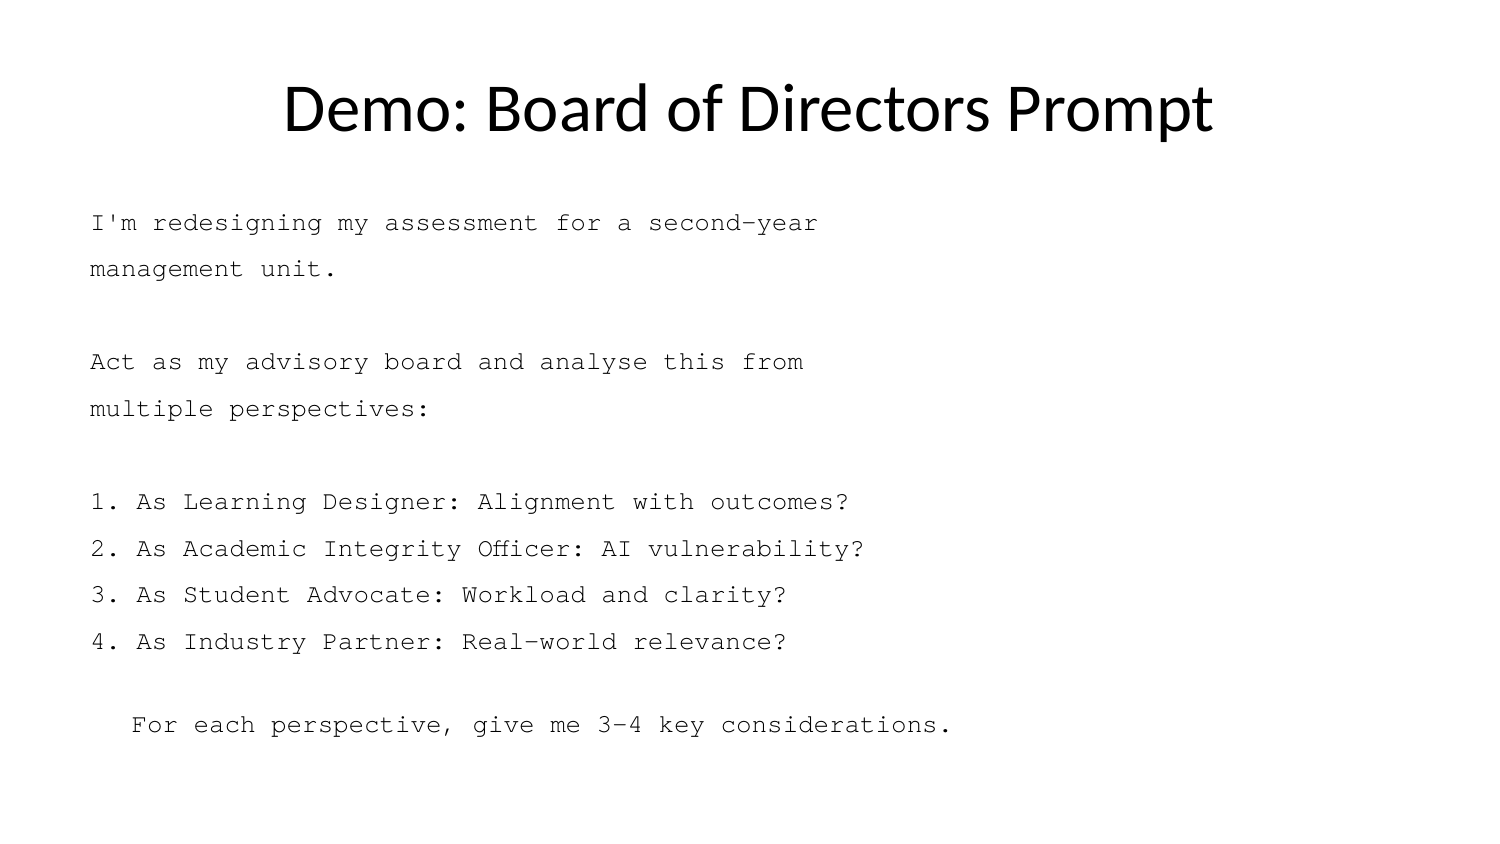

# Demo: Board of Directors Prompt
I'm redesigning my assessment for a second-year
management unit.

Act as my advisory board and analyse this from
multiple perspectives:

1. As Learning Designer: Alignment with outcomes?
2. As Academic Integrity Officer: AI vulnerability?
3. As Student Advocate: Workload and clarity?
4. As Industry Partner: Real-world relevance?

For each perspective, give me 3-4 key considerations.